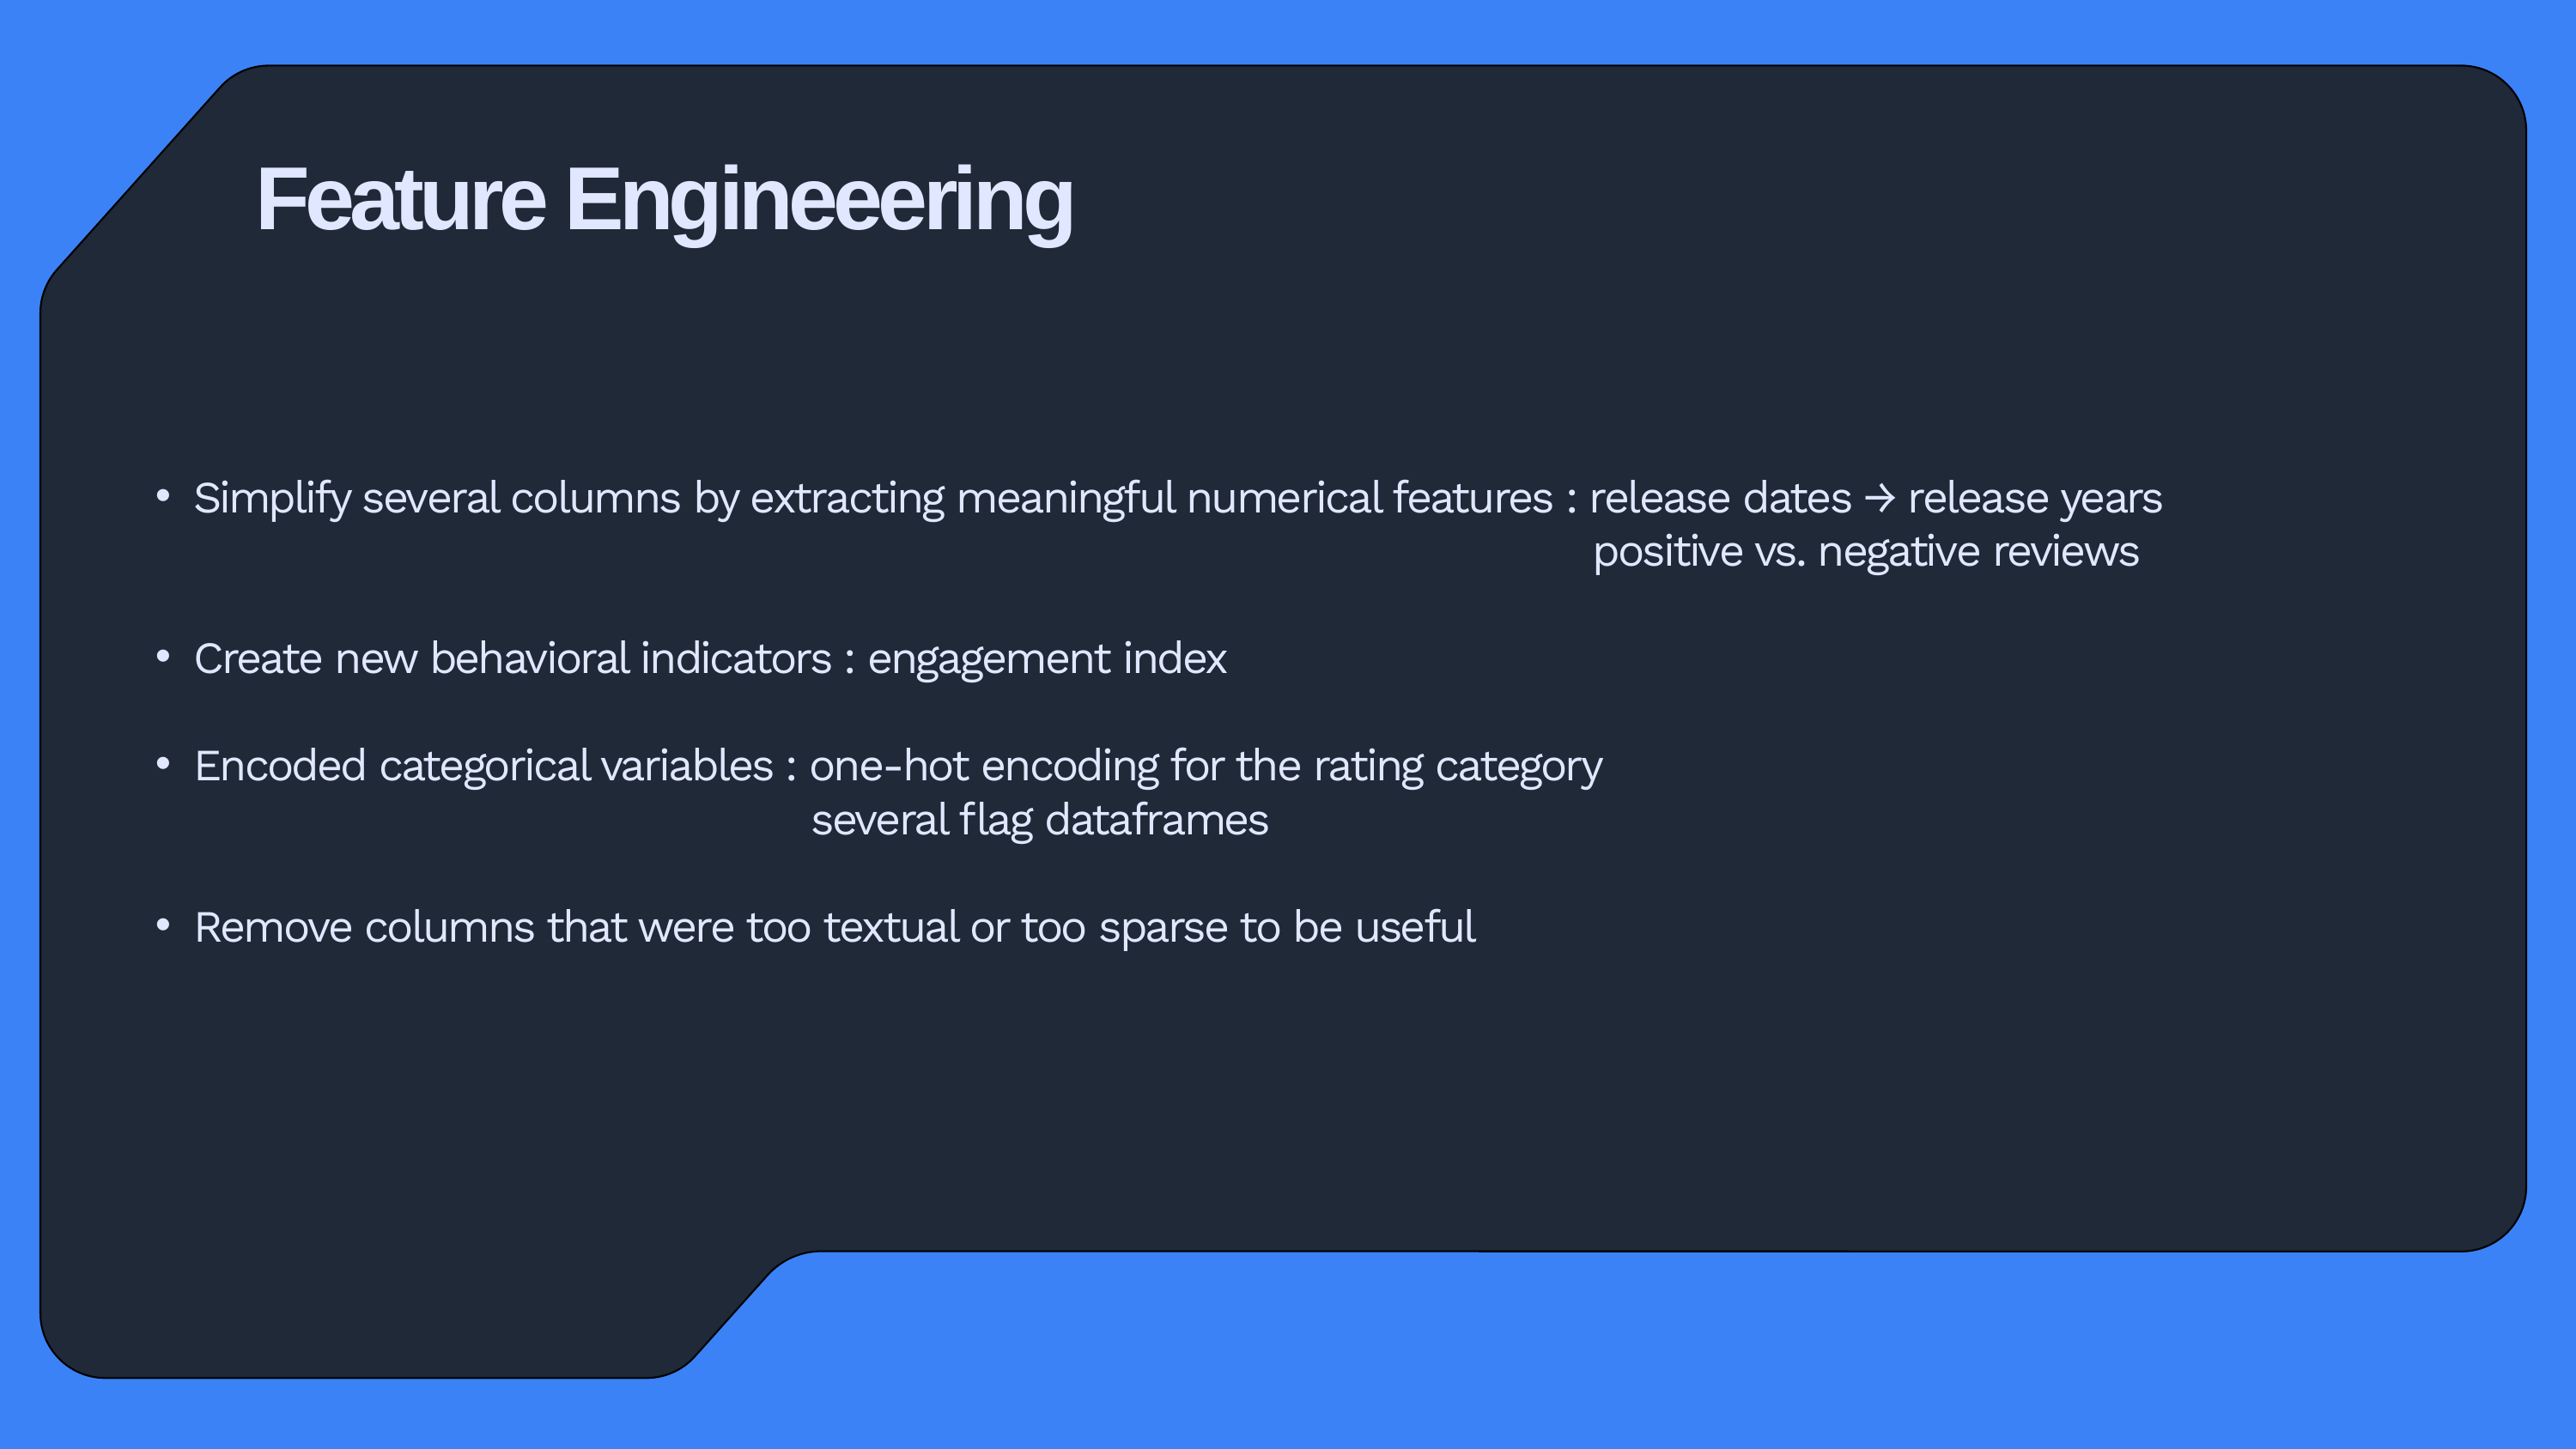

Feature Engineeering
Simplify several columns by extracting meaningful numerical features : release dates → release years
                                                                                                                   positive vs. negative reviews

Create new behavioral indicators : engagement index

Encoded categorical variables : one-hot encoding for the rating category
                                                      several flag dataframes

Remove columns that were too textual or too sparse to be useful